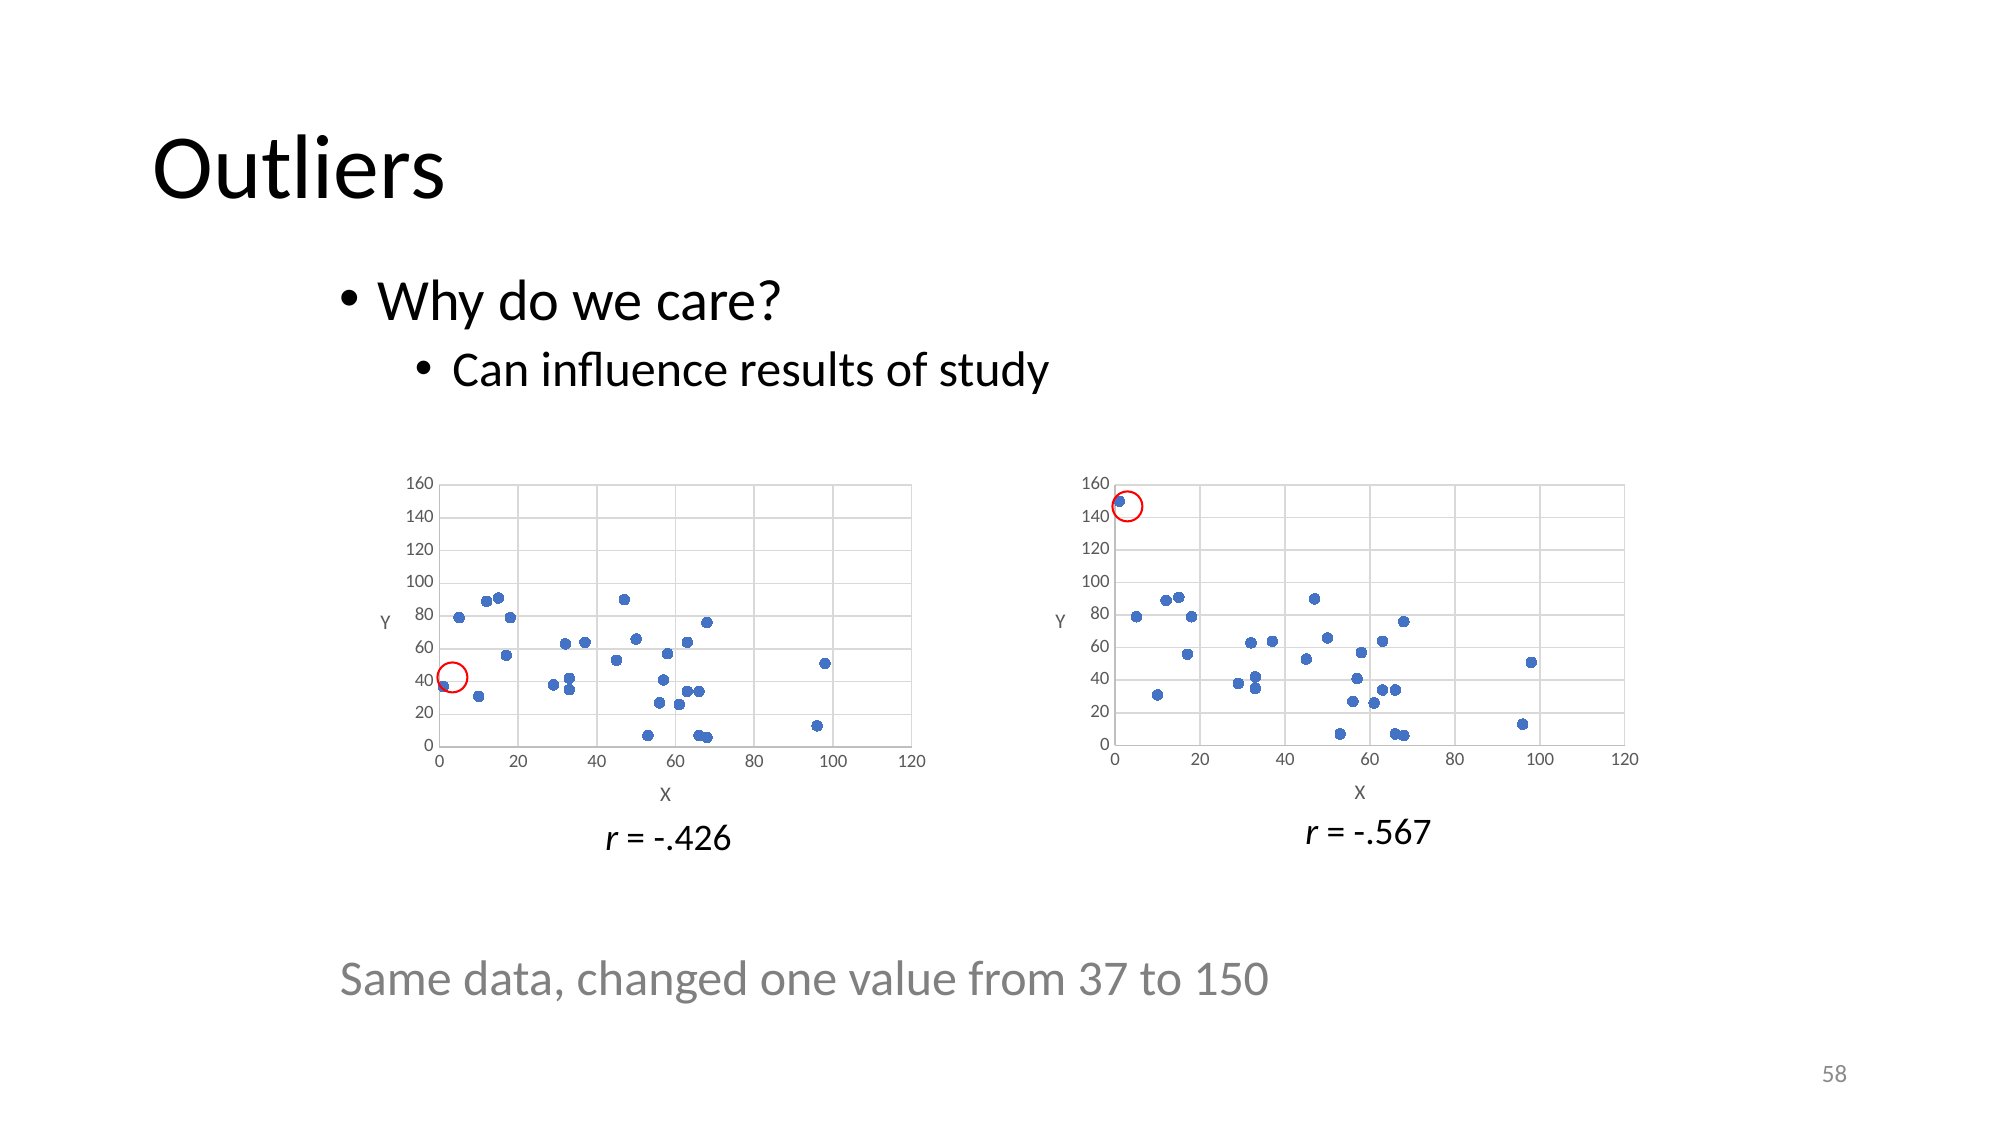

# Outliers
Why do we care?
Can influence results of study

### Chart

| Category | Y |
|---|---|

### Chart

| Category | Y |
|---|---|

r = -.567
r = -.426
Same data, changed one value from 37 to 150
58